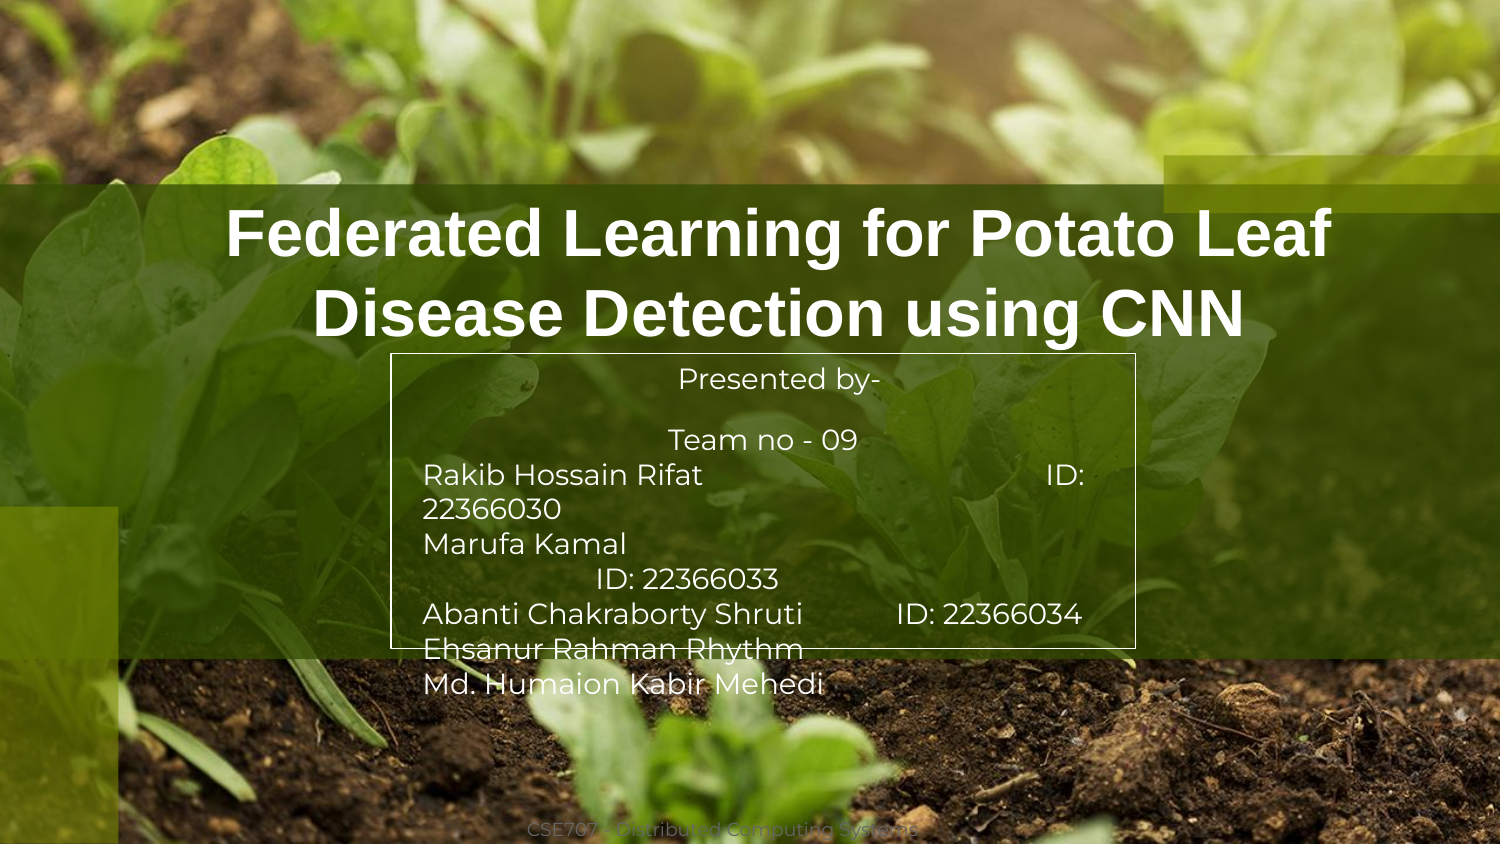

# Federated Learning for Potato Leaf Disease Detection using CNN
Presented by-

Team no - 09
Rakib Hossain Rifat 			   ID: 22366030
Marufa Kamal				   ID: 22366033
Abanti Chakraborty Shruti            ID: 22366034
Ehsanur Rahman Rhythm
Md. Humaion Kabir Mehedi